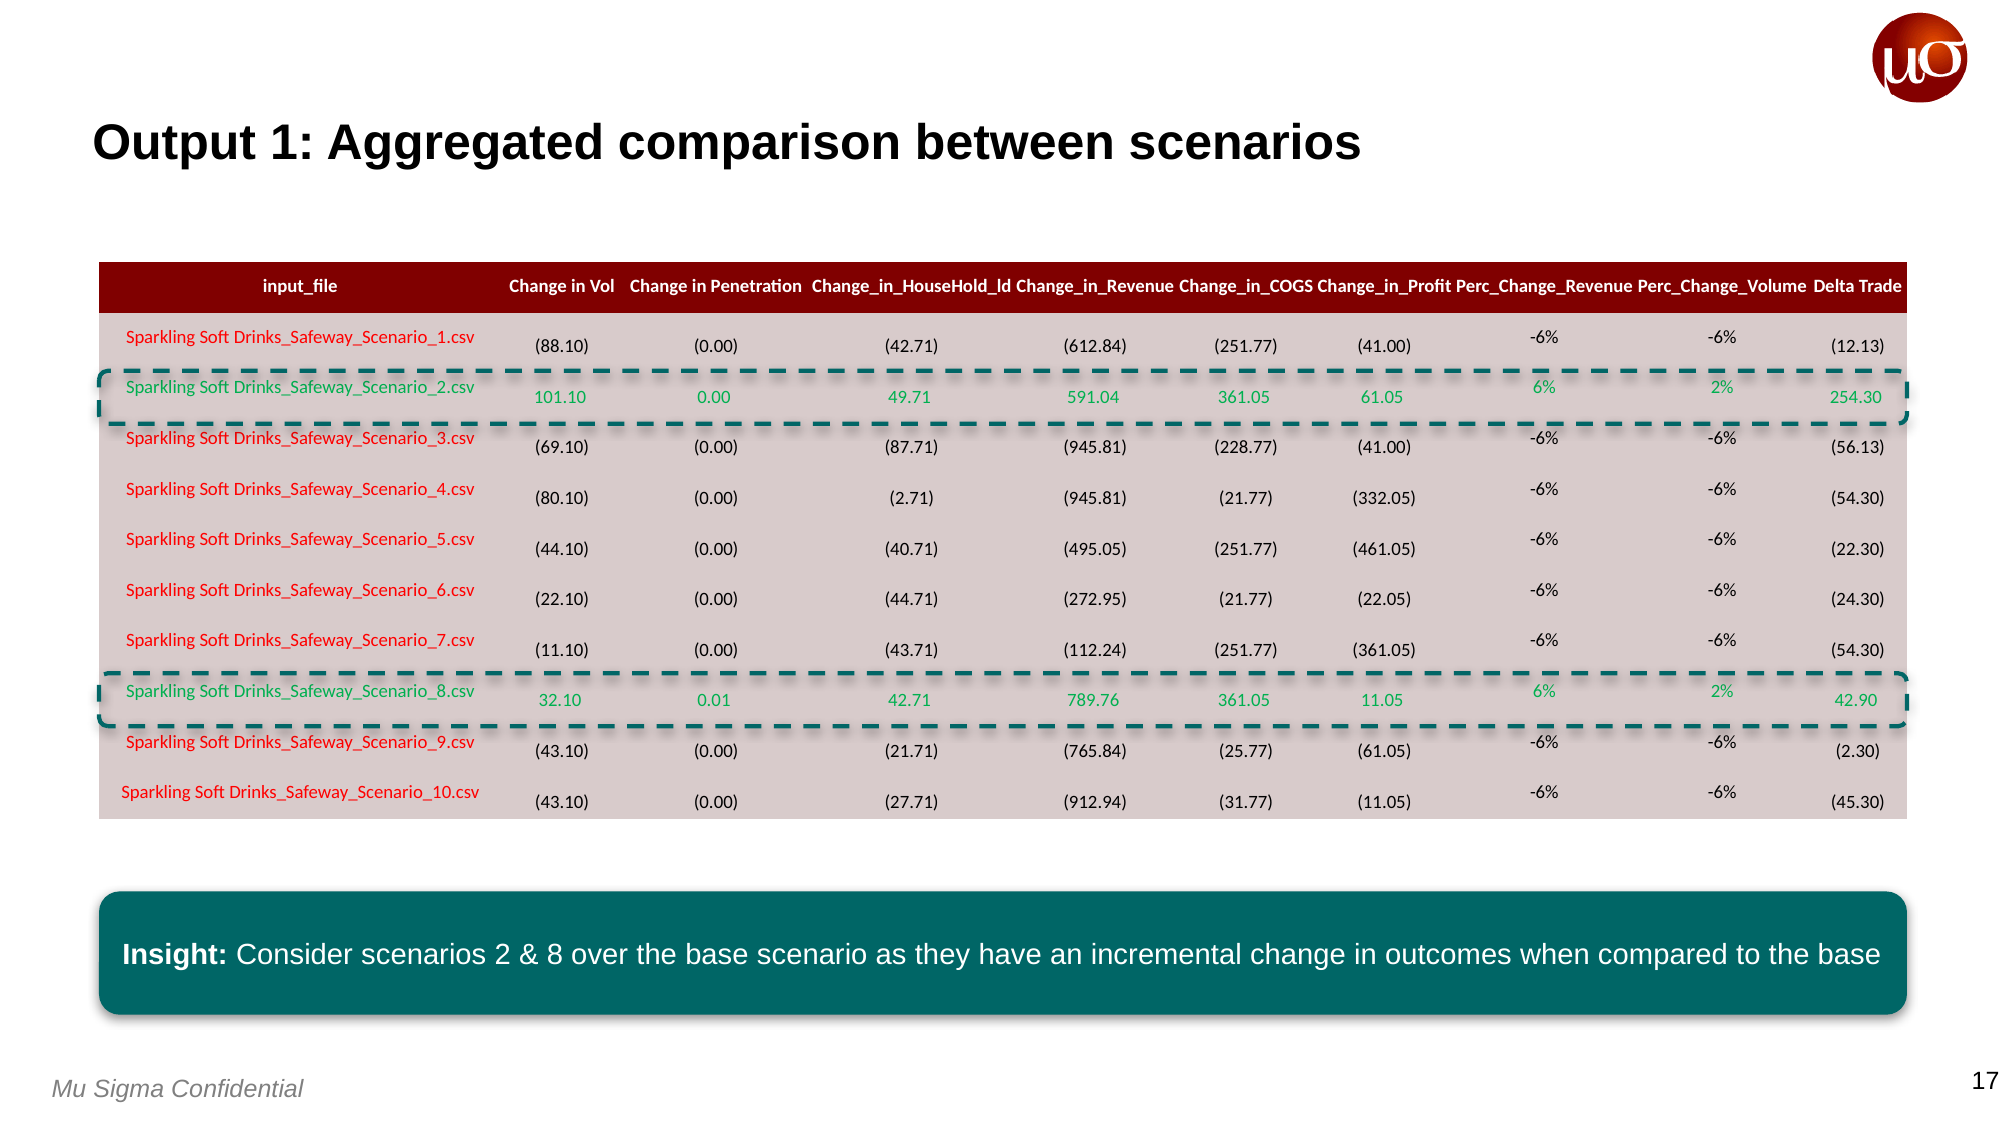

# Output 1: Aggregated comparison between scenarios
| input\_file | Change in Vol | Change in Penetration | Change\_in\_HouseHold\_ld | Change\_in\_Revenue | Change\_in\_COGS | Change\_in\_Profit | Perc\_Change\_Revenue | Perc\_Change\_Volume | Delta Trade |
| --- | --- | --- | --- | --- | --- | --- | --- | --- | --- |
| Sparkling Soft Drinks\_Safeway\_Scenario\_1.csv | (88.10) | (0.00) | (42.71) | (612.84) | (251.77) | (41.00) | -6% | -6% | (12.13) |
| Sparkling Soft Drinks\_Safeway\_Scenario\_2.csv | 101.10 | 0.00 | 49.71 | 591.04 | 361.05 | 61.05 | 6% | 2% | 254.30 |
| Sparkling Soft Drinks\_Safeway\_Scenario\_3.csv | (69.10) | (0.00) | (87.71) | (945.81) | (228.77) | (41.00) | -6% | -6% | (56.13) |
| Sparkling Soft Drinks\_Safeway\_Scenario\_4.csv | (80.10) | (0.00) | (2.71) | (945.81) | (21.77) | (332.05) | -6% | -6% | (54.30) |
| Sparkling Soft Drinks\_Safeway\_Scenario\_5.csv | (44.10) | (0.00) | (40.71) | (495.05) | (251.77) | (461.05) | -6% | -6% | (22.30) |
| Sparkling Soft Drinks\_Safeway\_Scenario\_6.csv | (22.10) | (0.00) | (44.71) | (272.95) | (21.77) | (22.05) | -6% | -6% | (24.30) |
| Sparkling Soft Drinks\_Safeway\_Scenario\_7.csv | (11.10) | (0.00) | (43.71) | (112.24) | (251.77) | (361.05) | -6% | -6% | (54.30) |
| Sparkling Soft Drinks\_Safeway\_Scenario\_8.csv | 32.10 | 0.01 | 42.71 | 789.76 | 361.05 | 11.05 | 6% | 2% | 42.90 |
| Sparkling Soft Drinks\_Safeway\_Scenario\_9.csv | (43.10) | (0.00) | (21.71) | (765.84) | (25.77) | (61.05) | -6% | -6% | (2.30) |
| Sparkling Soft Drinks\_Safeway\_Scenario\_10.csv | (43.10) | (0.00) | (27.71) | (912.94) | (31.77) | (11.05) | -6% | -6% | (45.30) |

Insight: Consider scenarios 2 & 8 over the base scenario as they have an incremental change in outcomes when compared to the base